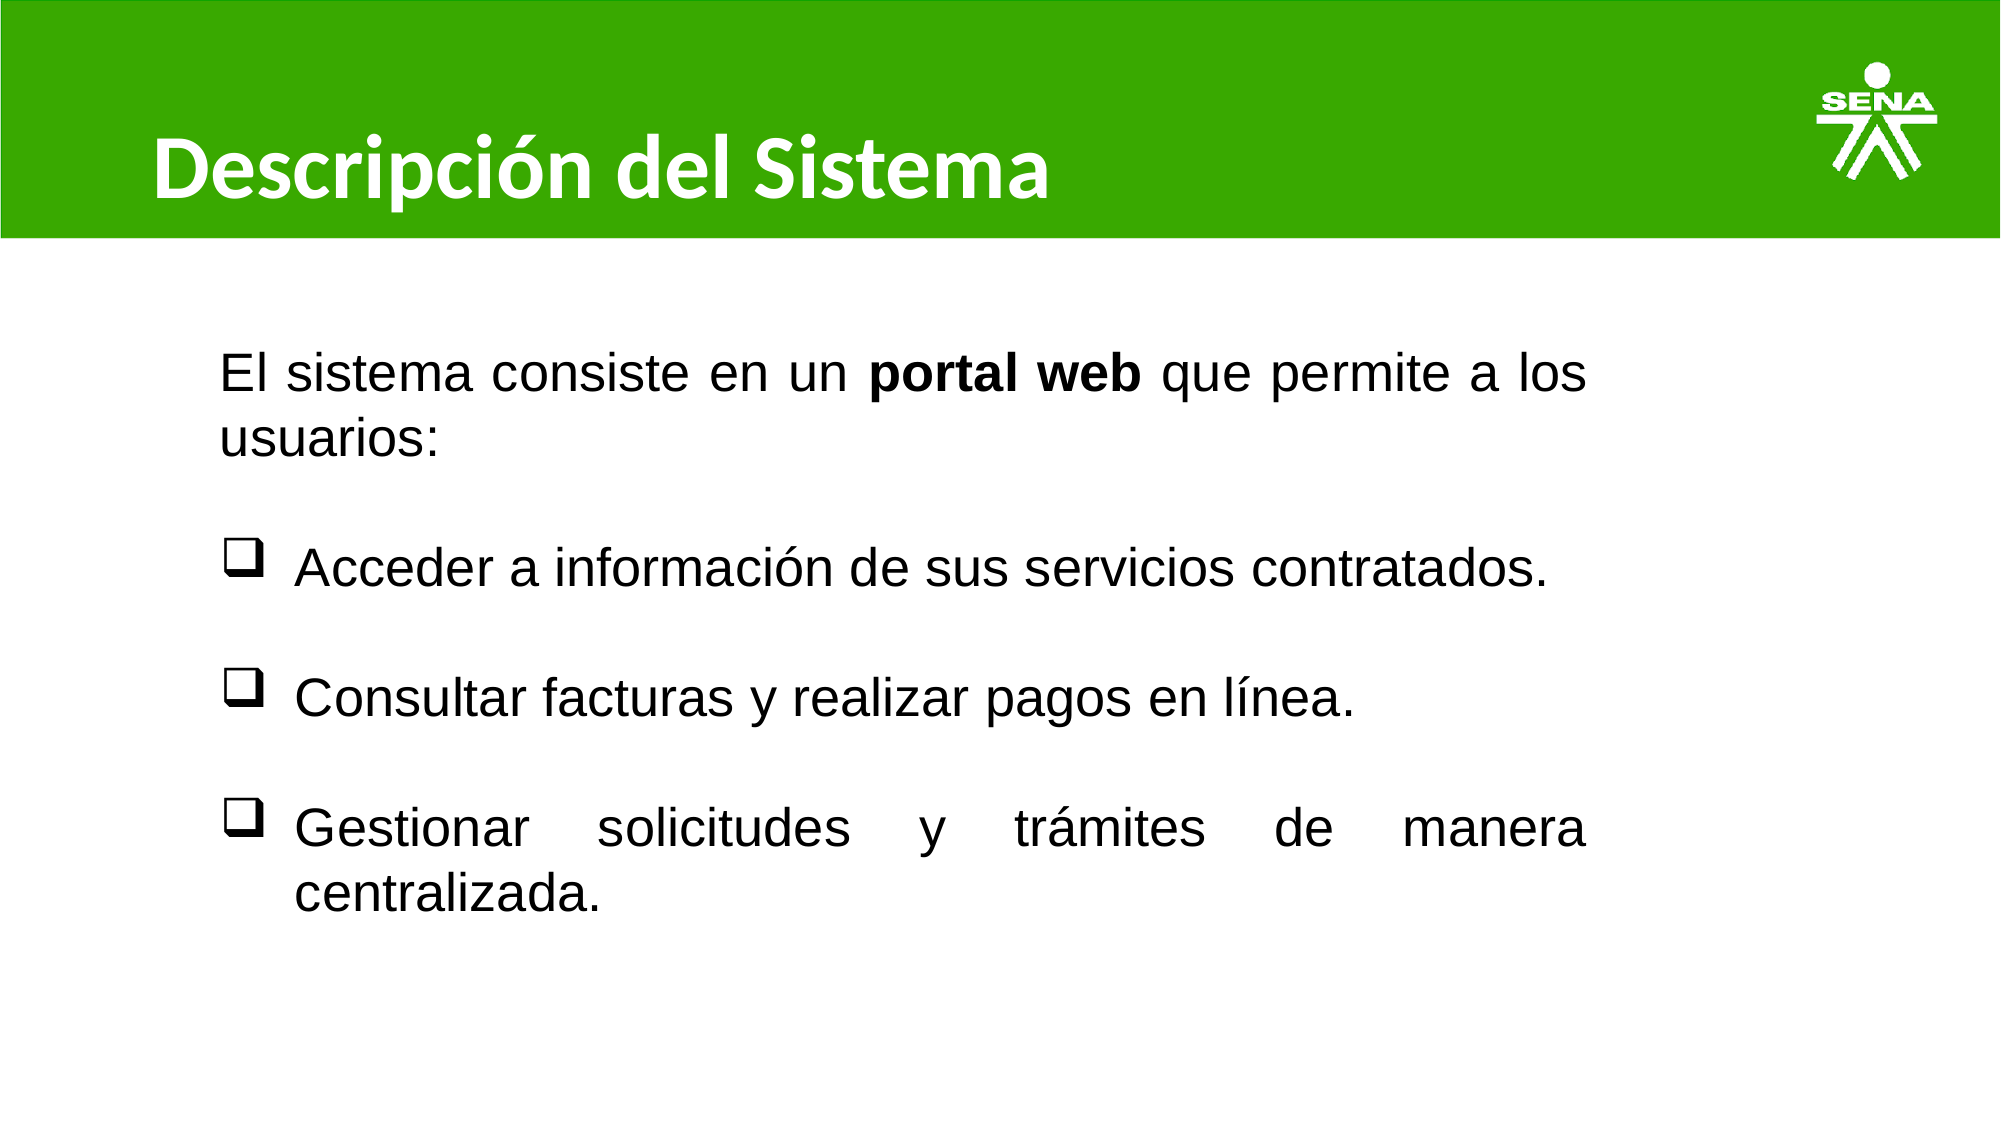

# Descripción del Sistema
El sistema consiste en un portal web que permite a los usuarios:

Acceder a información de sus servicios contratados.

Consultar facturas y realizar pagos en línea.

Gestionar solicitudes y trámites de manera centralizada.